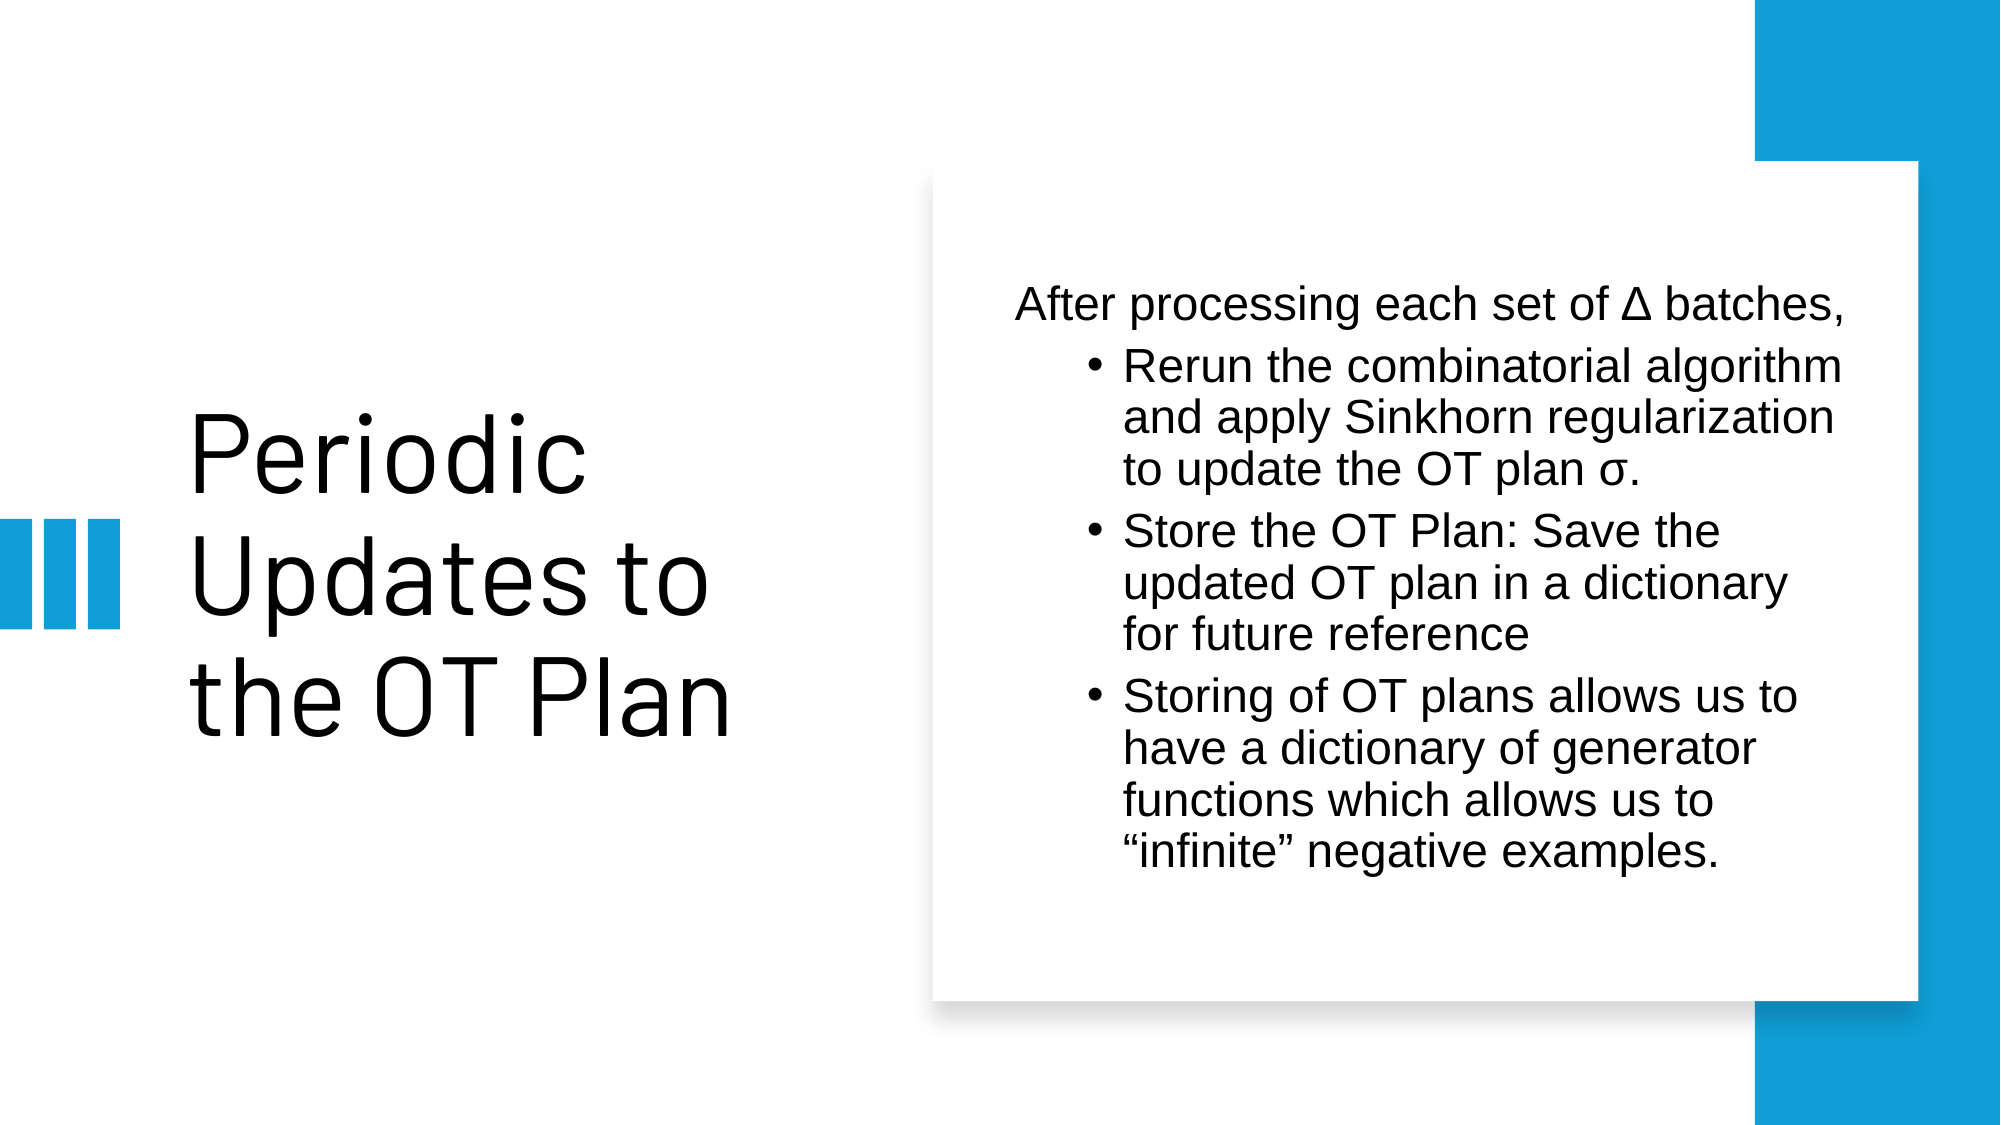

# Periodic Updates to the OT Plan
After processing each set of ∆ batches,
Rerun the combinatorial algorithm and apply Sinkhorn regularization to update the OT plan σ.
Store the OT Plan: Save the updated OT plan in a dictionary for future reference
Storing of OT plans allows us to have a dictionary of generator functions which allows us to “infinite” negative examples.